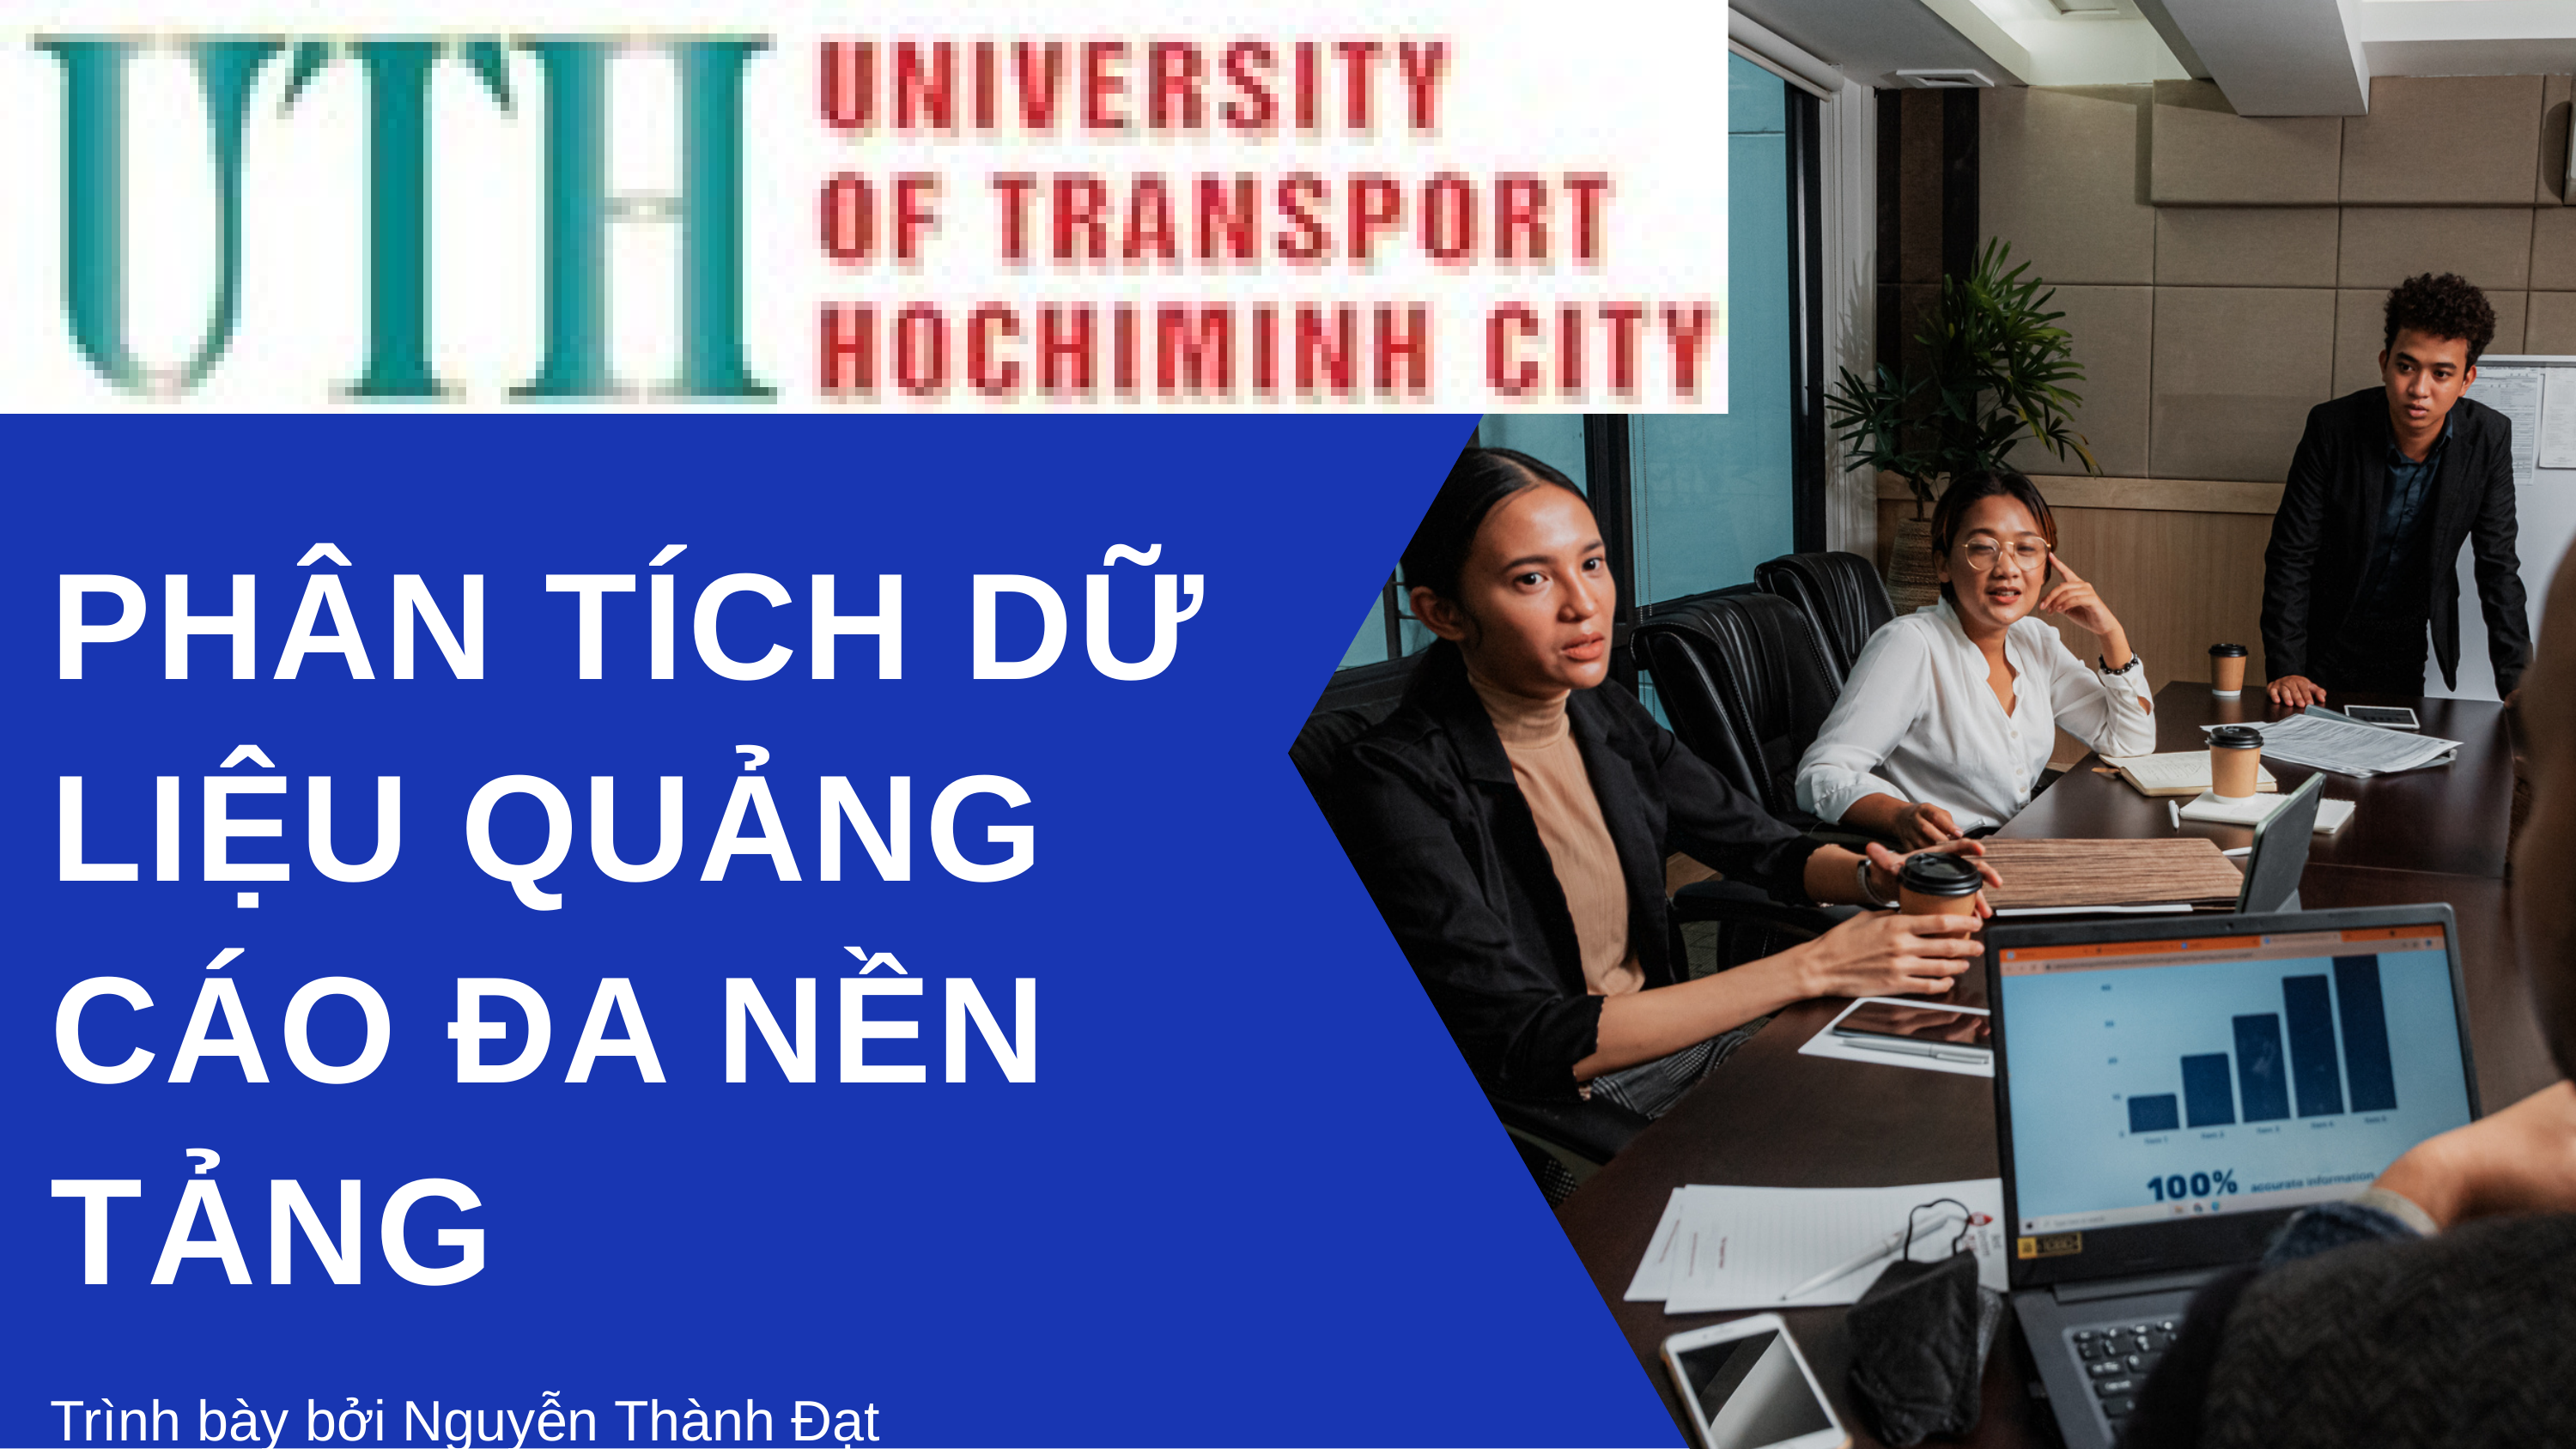

PHÂN TÍCH DỮ LIỆU QUẢNG CÁO ĐA NỀN TẢNG
Trình bày bởi Nguyễn Thành Đạt